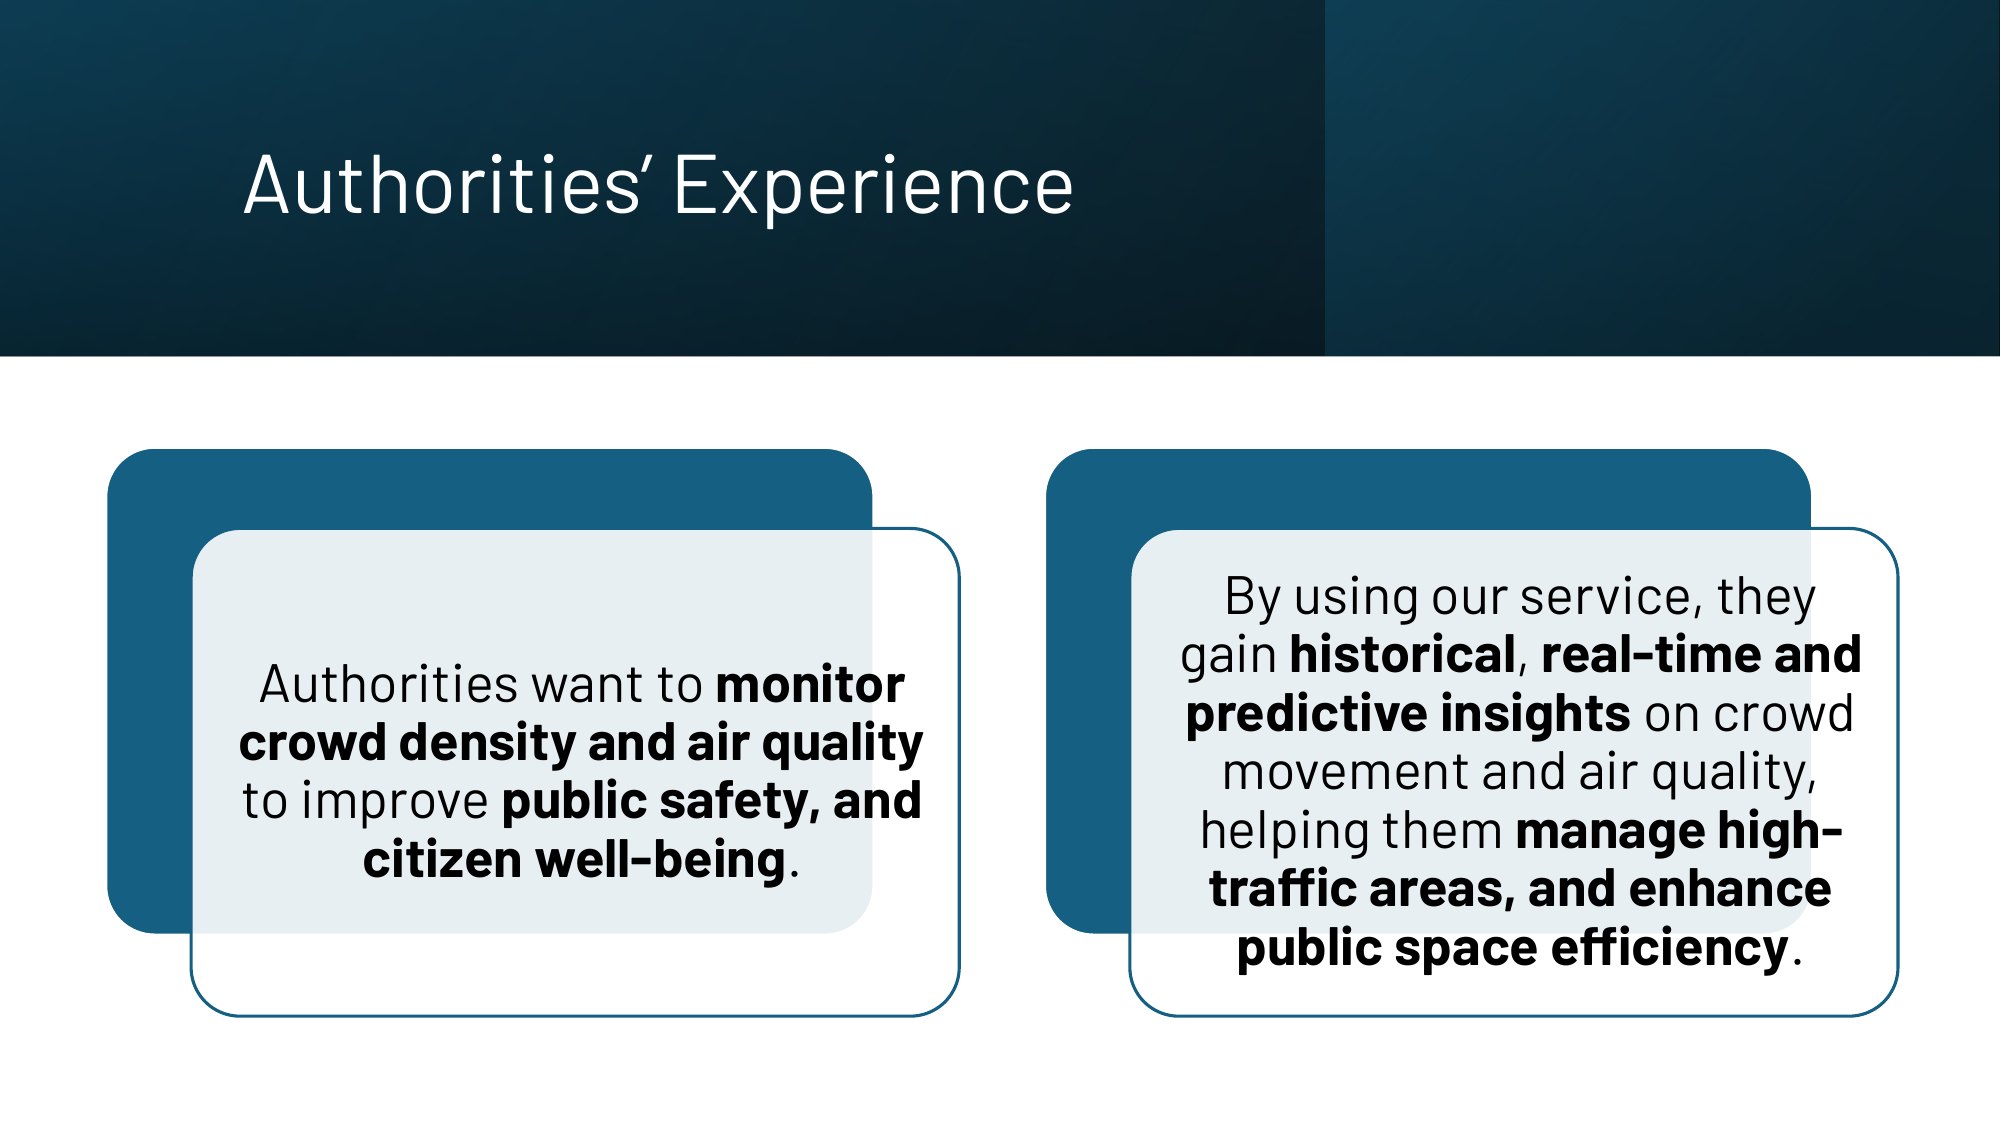

# Authorities’ Experience
Authorities want to monitor crowd density and air quality to improve public safety, and citizen well-being.
By using our service, they gain historical, real-time and predictive insights on crowd movement and air quality, helping them manage high-traffic areas, and enhance public space efficiency.